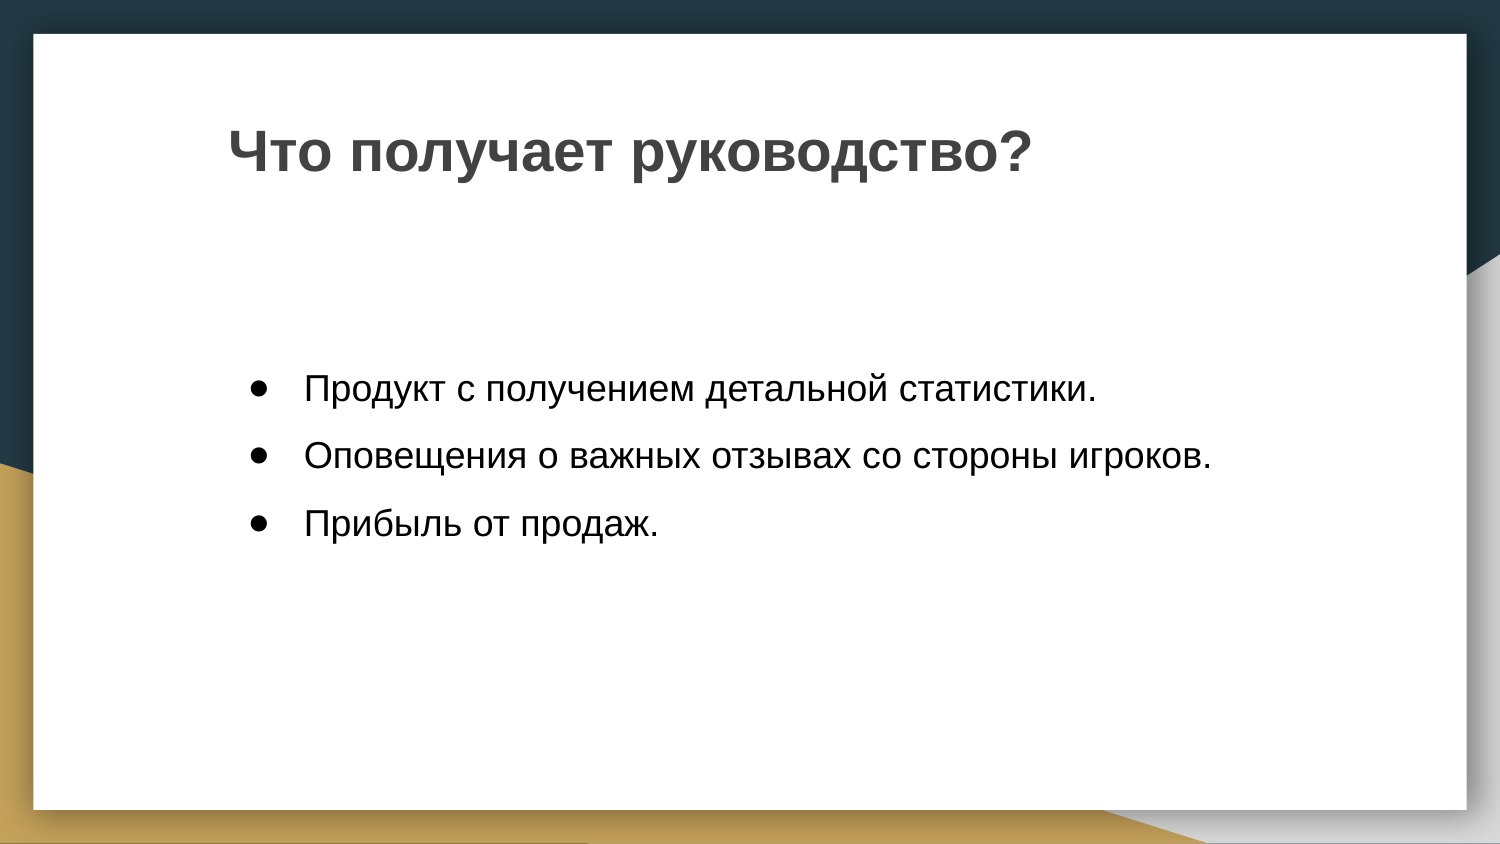

Что получает руководство?
Продукт с получением детальной статистики.
Оповещения о важных отзывах со стороны игроков.
Прибыль от продаж.